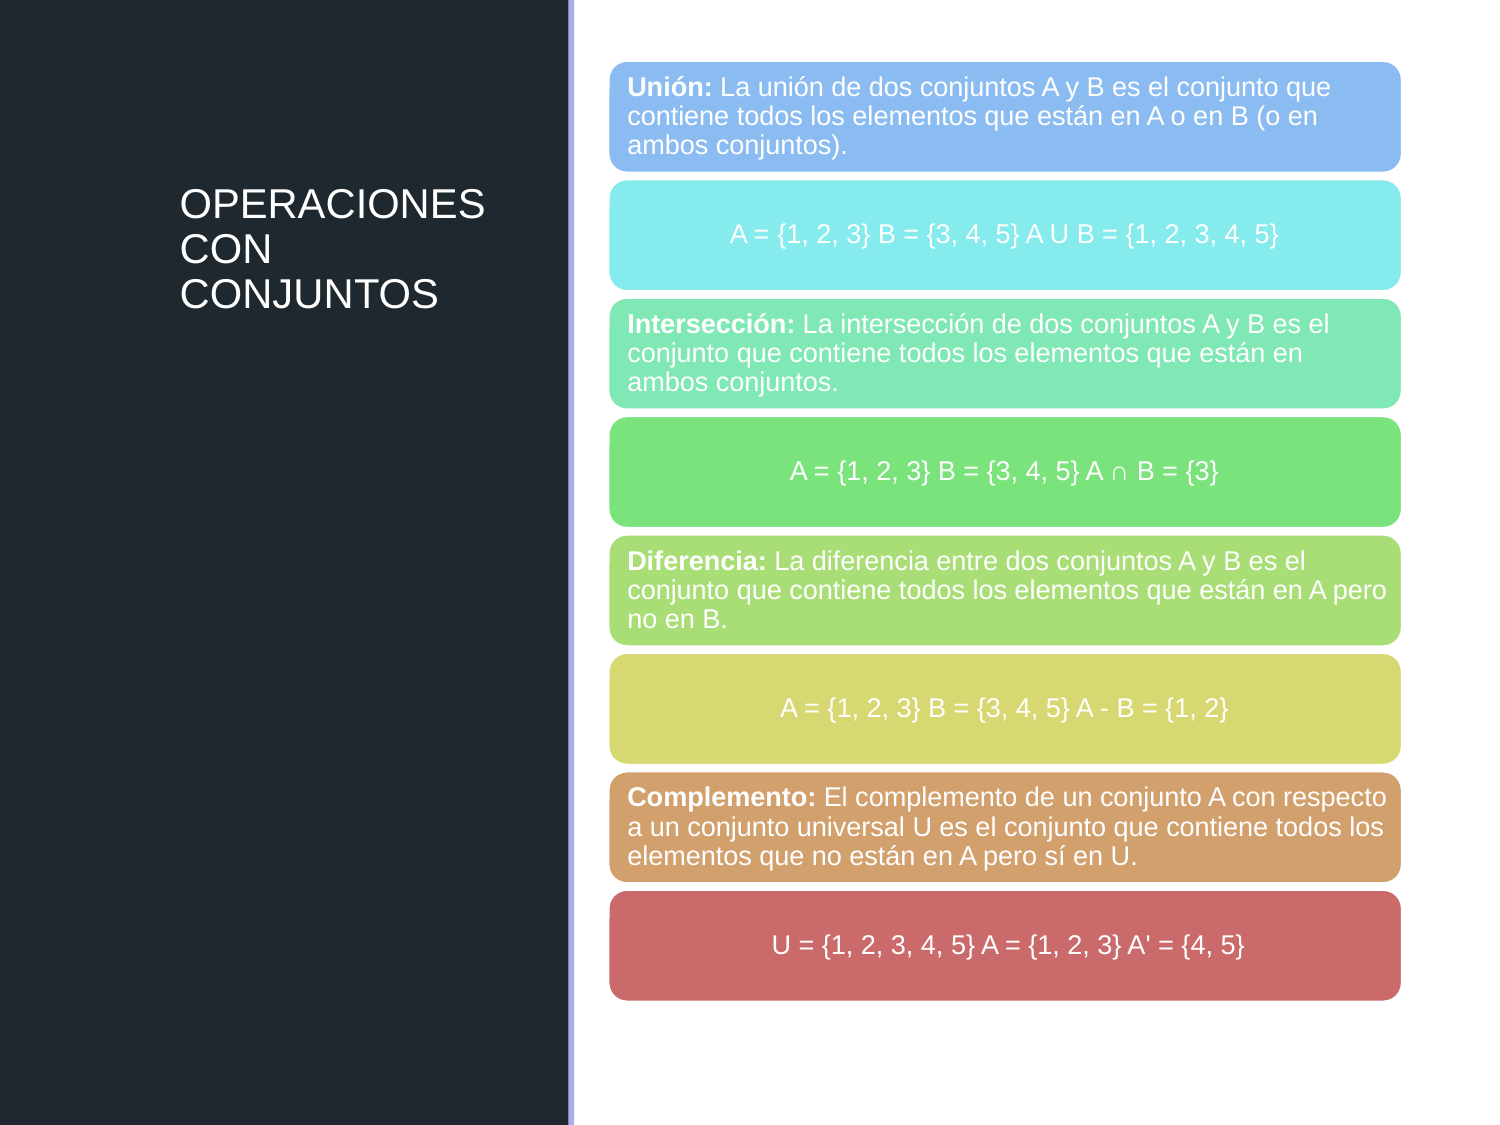

Unión: La unión de dos conjuntos A y B es el conjunto que contiene todos los elementos que están en A o en B (o en ambos conjuntos).
A = {1, 2, 3} B = {3, 4, 5} A U B = {1, 2, 3, 4, 5}
Intersección: La intersección de dos conjuntos A y B es el conjunto que contiene todos los elementos que están en ambos conjuntos.
A = {1, 2, 3} B = {3, 4, 5} A ∩ B = {3}
Diferencia: La diferencia entre dos conjuntos A y B es el conjunto que contiene todos los elementos que están en A pero no en B.
A = {1, 2, 3} B = {3, 4, 5} A - B = {1, 2}
Complemento: El complemento de un conjunto A con respecto a un conjunto universal U es el conjunto que contiene todos los elementos que no están en A pero sí en U.
U = {1, 2, 3, 4, 5} A = {1, 2, 3} A' = {4, 5}
# OPERACIONES CON CONJUNTOS